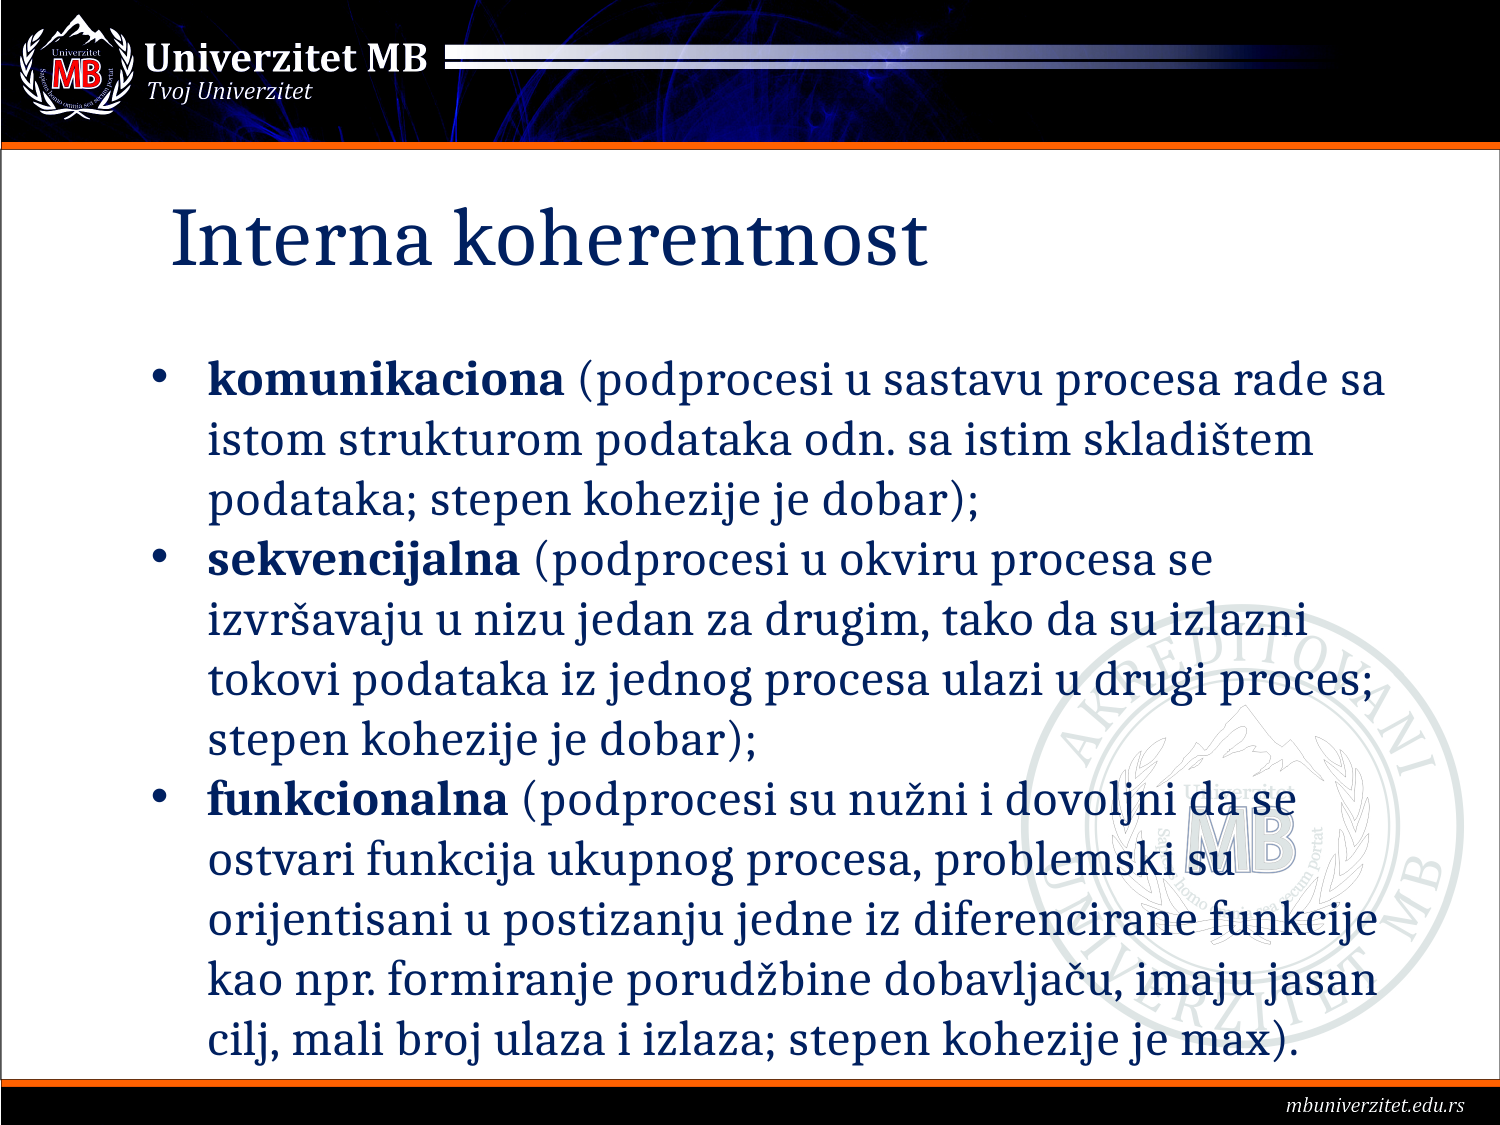

# Interna koherentnost
komunikaciona (podprocesi u sastavu procesa rade sa istom strukturom podataka odn. sa istim skladištem podataka; stepen kohezije je dobar);
sekvencijalna (podprocesi u okviru procesa se izvršavaju u nizu jedan za drugim, tako da su izlazni tokovi podataka iz jednog procesa ulazi u drugi proces; stepen kohezije je dobar);
funkcionalna (podprocesi su nužni i dovoljni da se ostvari funkcija ukupnog procesa, problemski su orijentisani u postizanju jedne iz diferencirane funkcije kao npr. formiranje porudžbine dobavljaču, imaju jasan cilj, mali broj ulaza i izlaza; stepen kohezije je max).